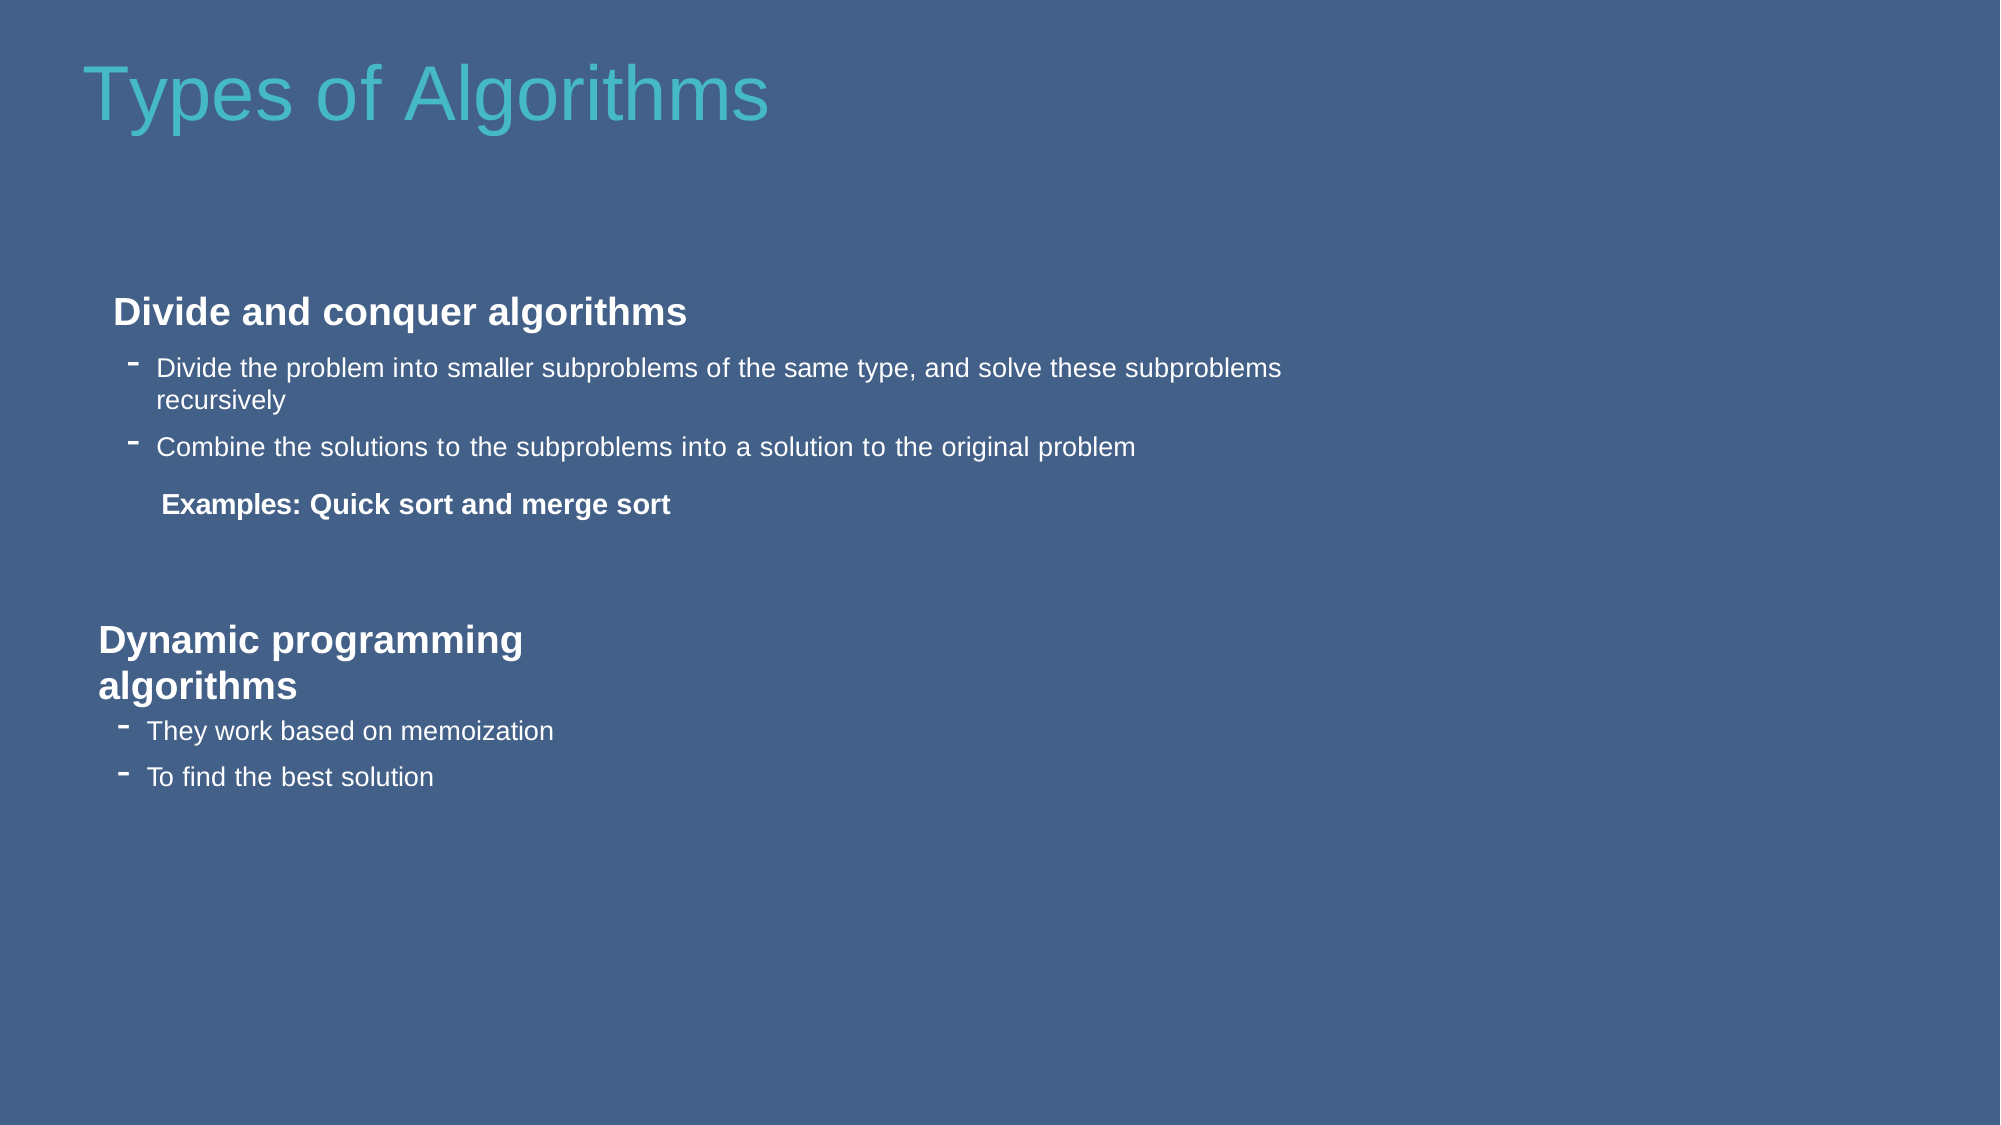

# Types of Algorithms
Divide and conquer algorithms
Divide the problem into smaller subproblems of the same type, and solve these subproblems recursively
Combine the solutions to the subproblems into a solution to the original problem
Examples: Quick sort and merge sort
Dynamic programming algorithms
They work based on memoization
To find the best solution